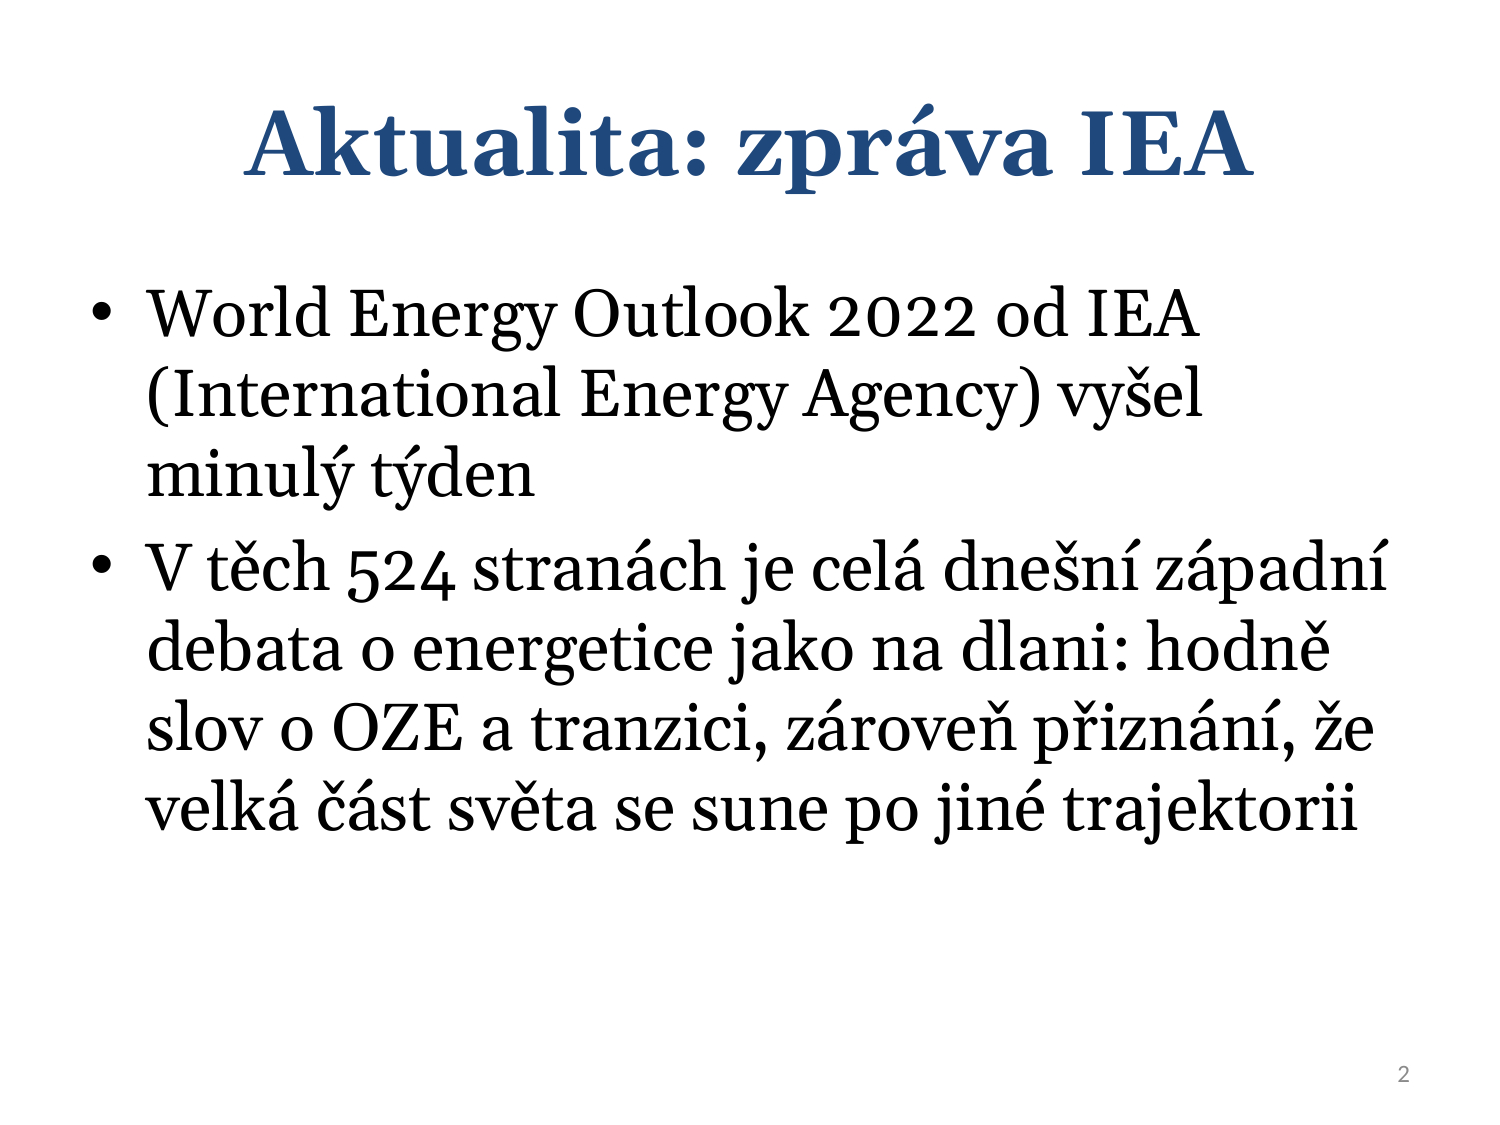

# Aktualita: zpráva IEA
World Energy Outlook 2022 od IEA (International Energy Agency) vyšel minulý týden
V těch 524 stranách je celá dnešní západní debata o energetice jako na dlani: hodně slov o OZE a tranzici, zároveň přiznání, že velká část světa se sune po jiné trajektorii

2